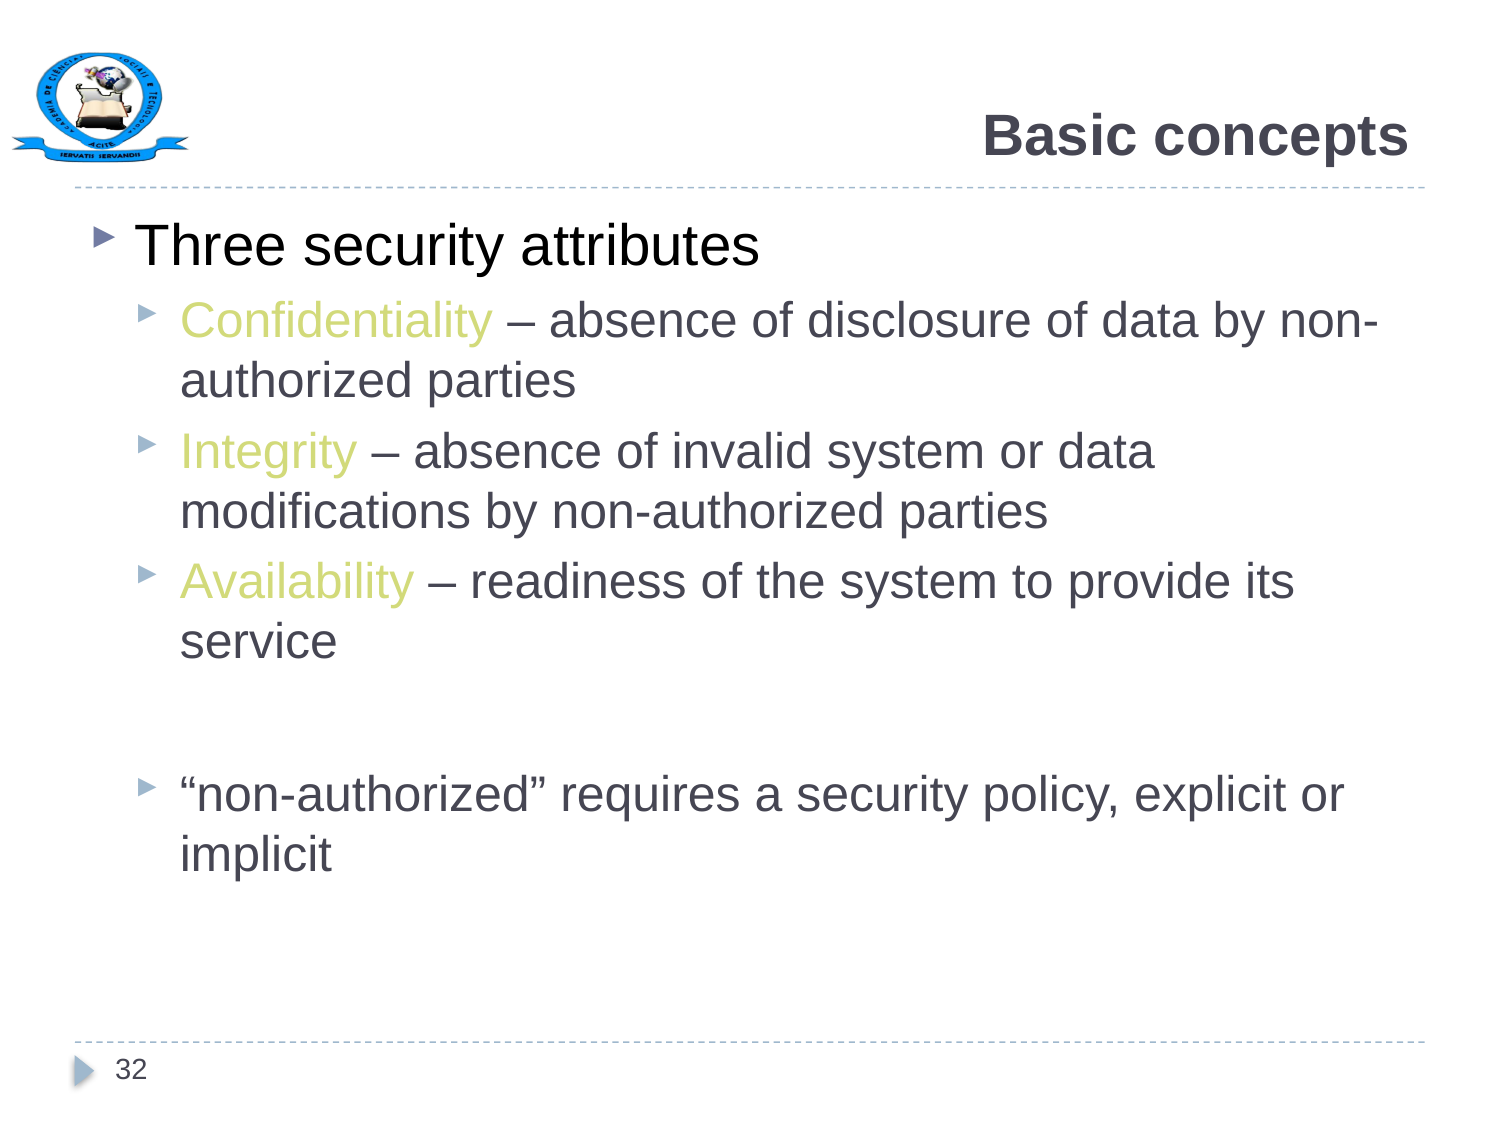

# Basic concepts
Three security attributes
Confidentiality – absence of disclosure of data by non-authorized parties
Integrity – absence of invalid system or data modifications by non-authorized parties
Availability – readiness of the system to provide its service

“non-authorized” requires a security policy, explicit or implicit

32